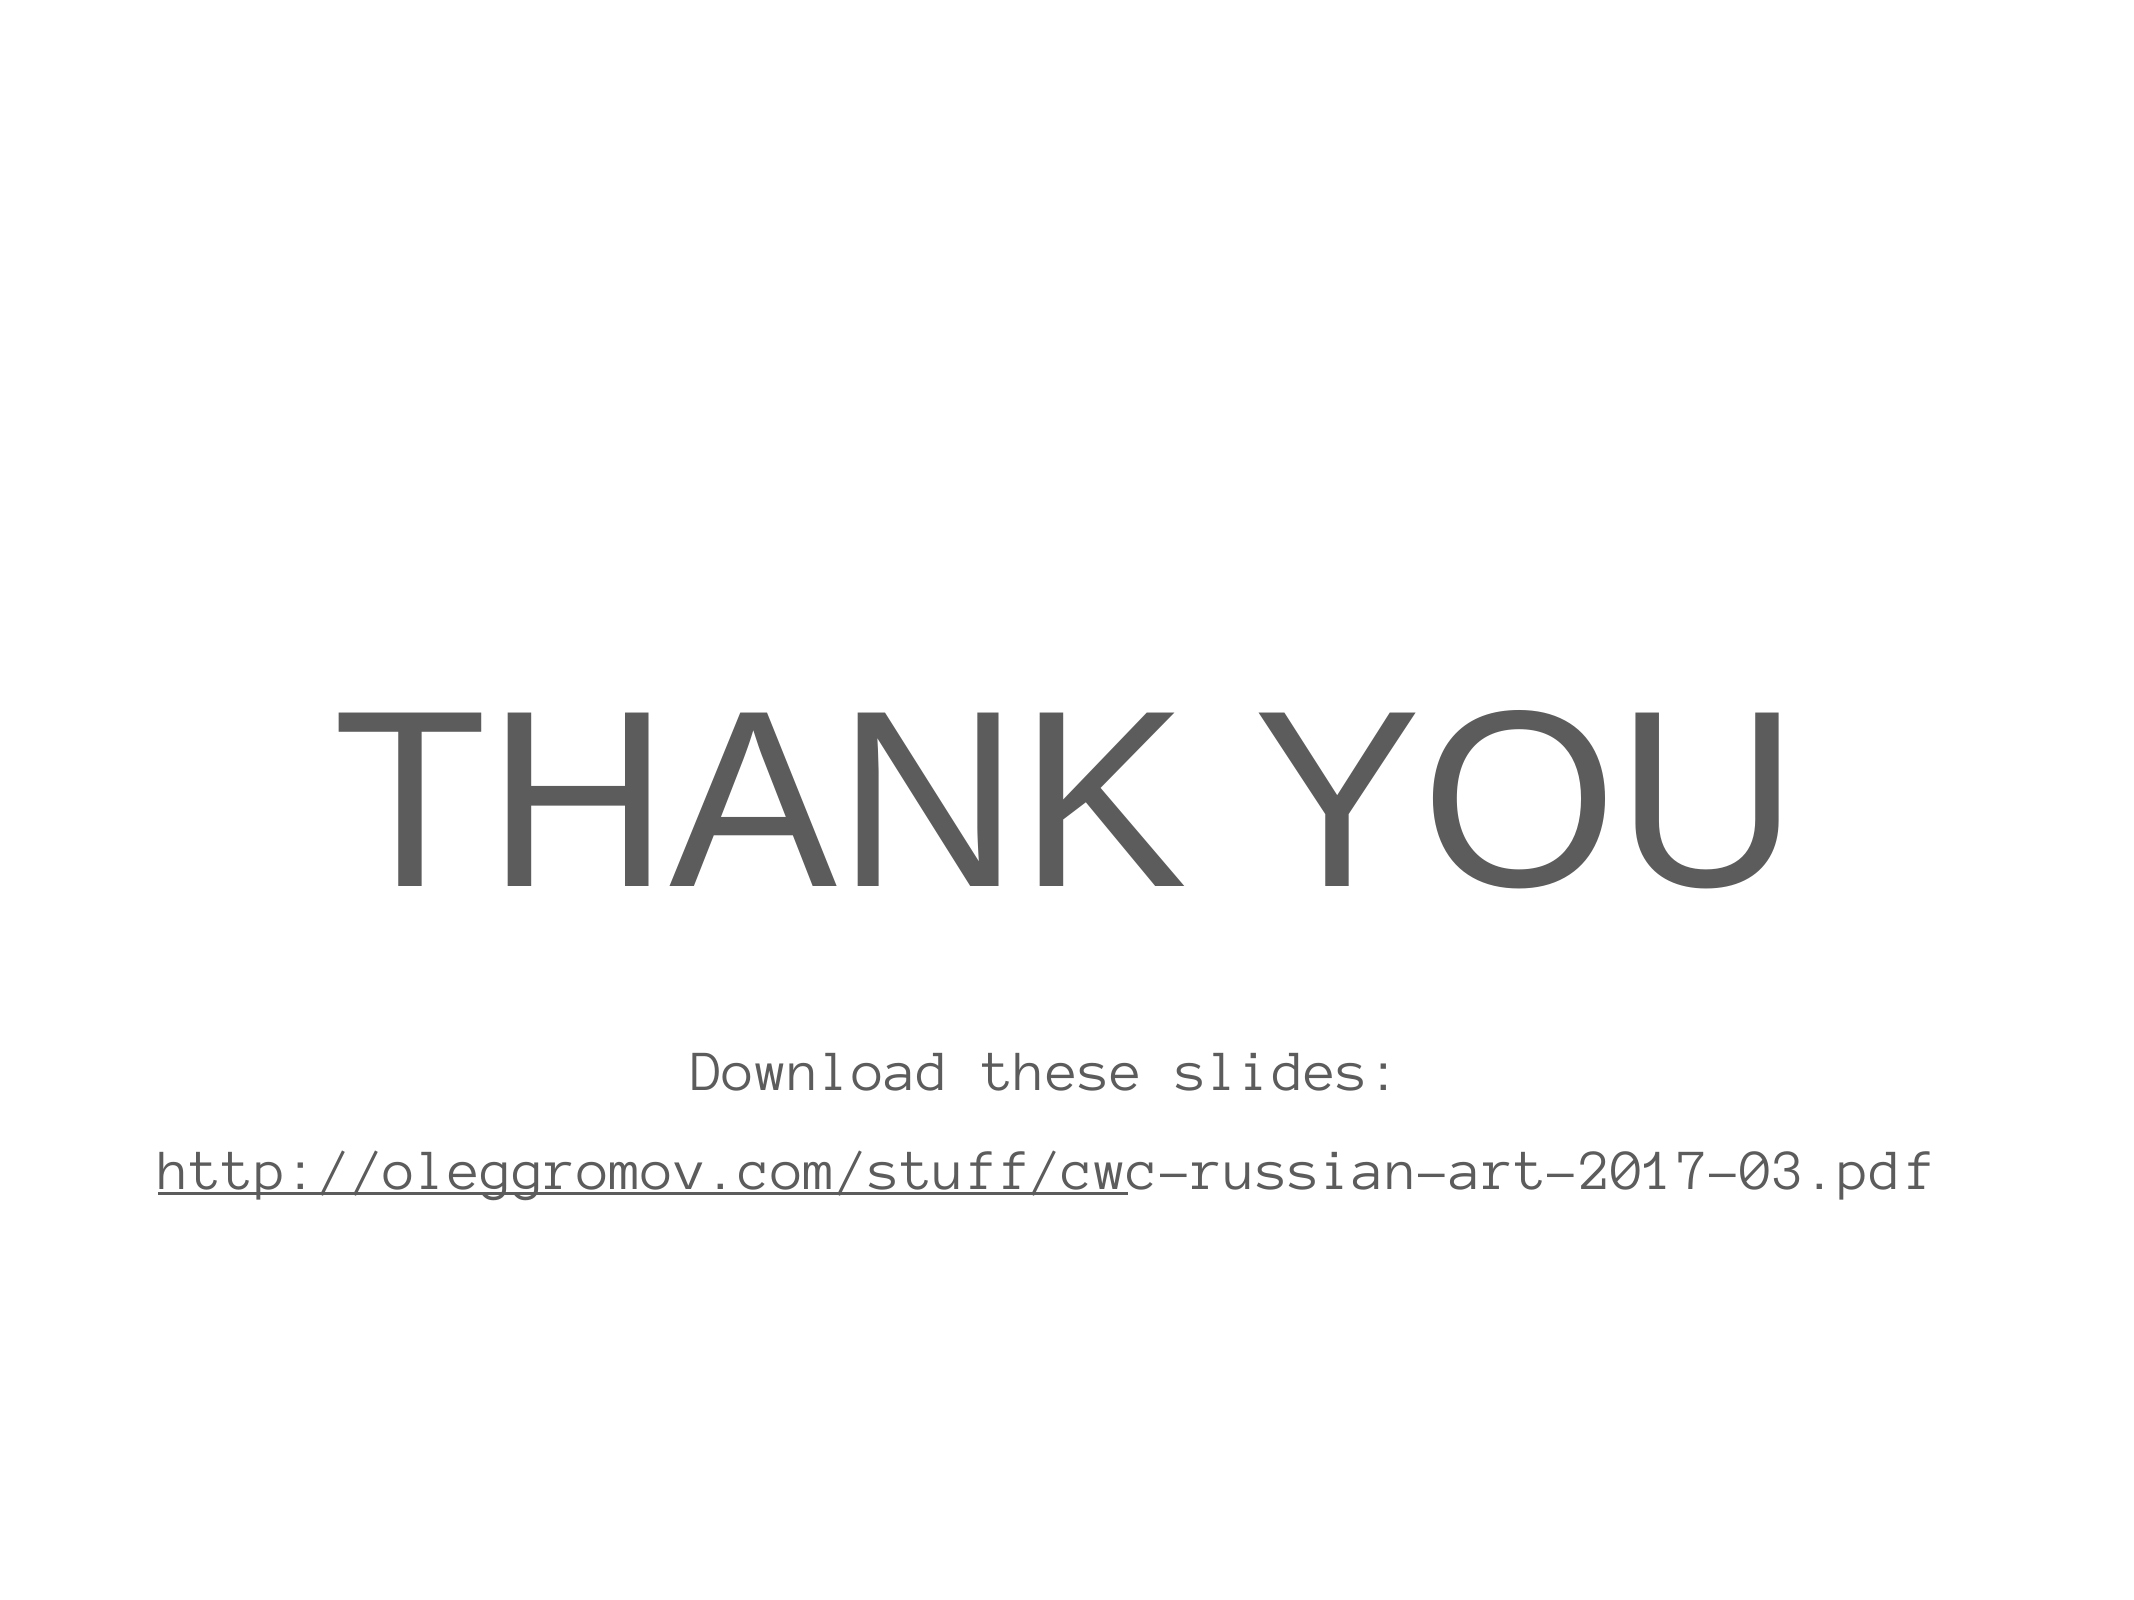

# thank you
Download these slides:
http://oleggromov.com/stuff/cwc-russian-art-2017-03.pdf